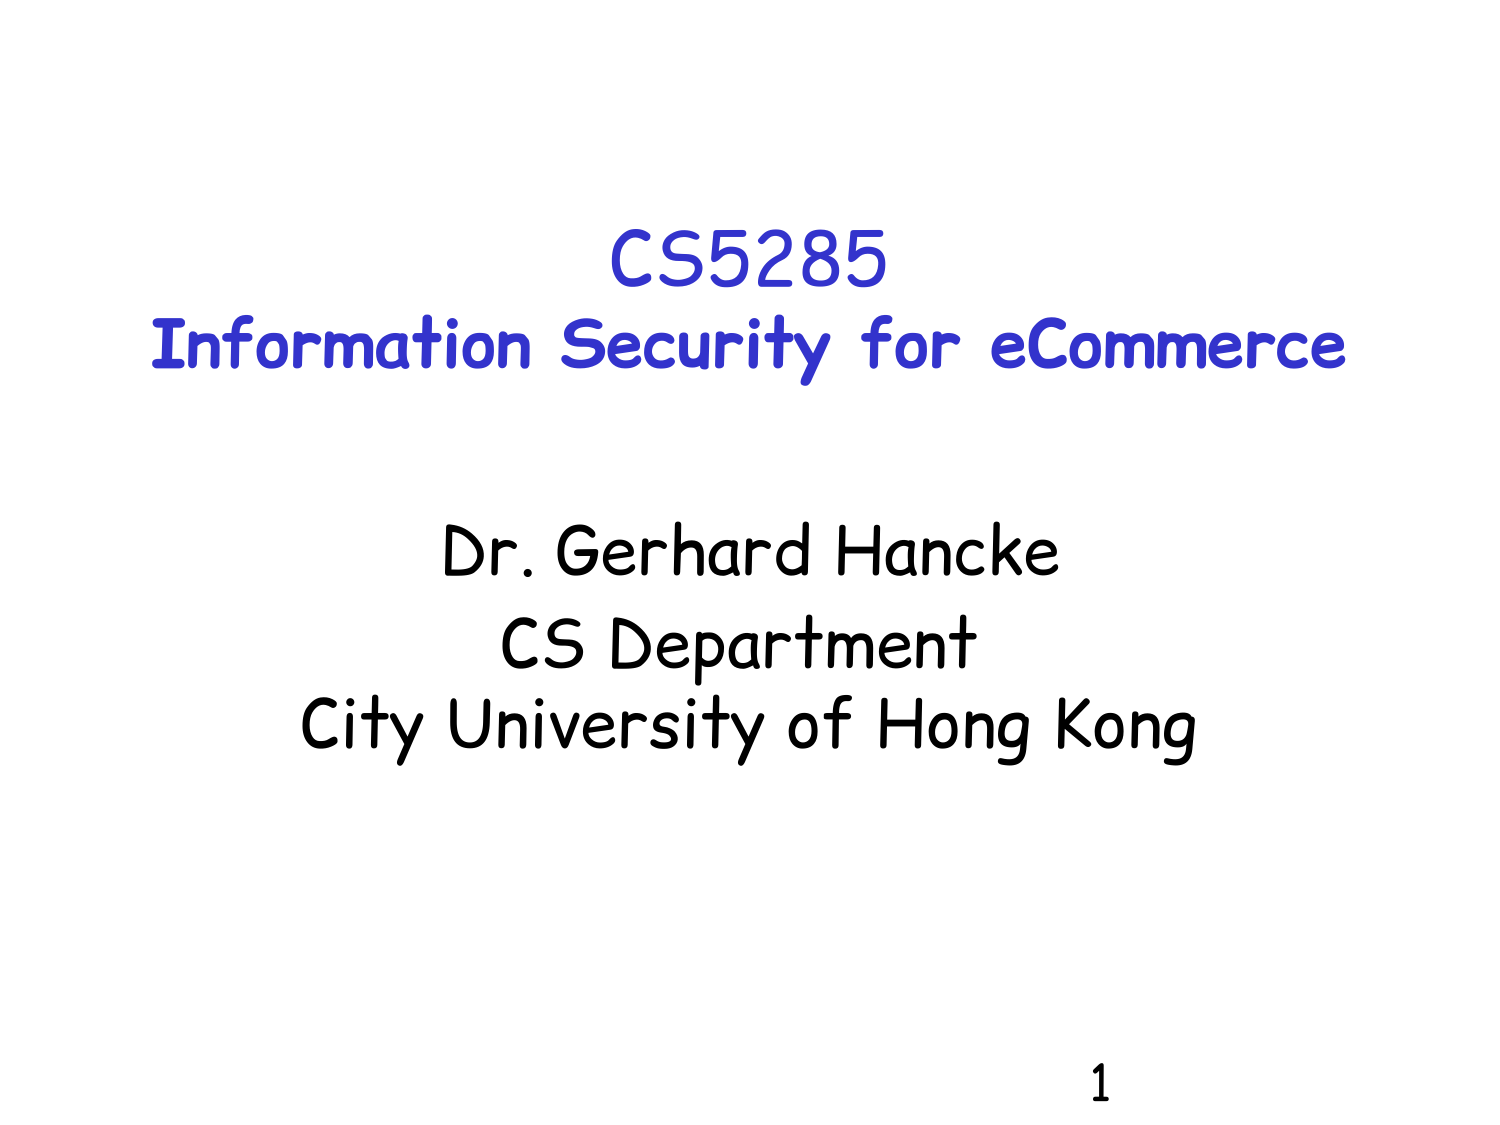

# CS5285 Information Security for eCommerce
Dr. Gerhard Hancke
CS Department
City University of Hong Kong

1